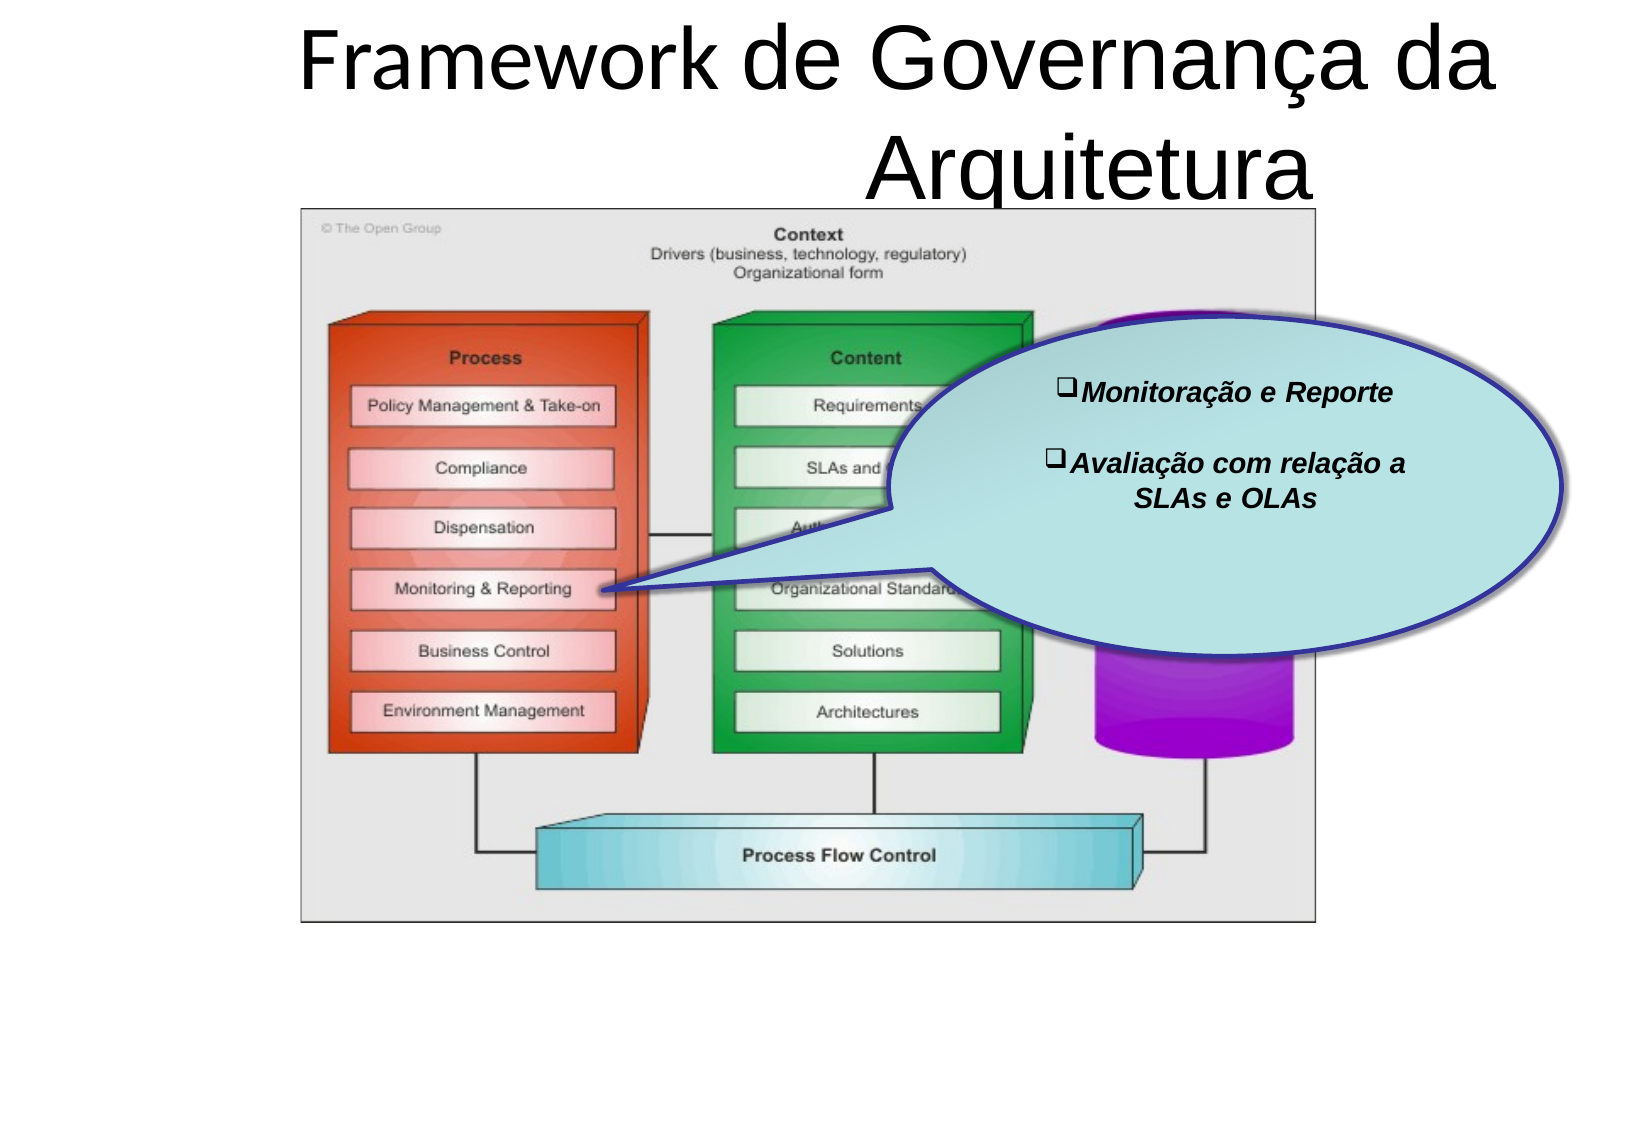

# Framework de Governança da  Arquitetura

Monitoração e Reporte

Avaliação com relação a
SLAs e OLAs